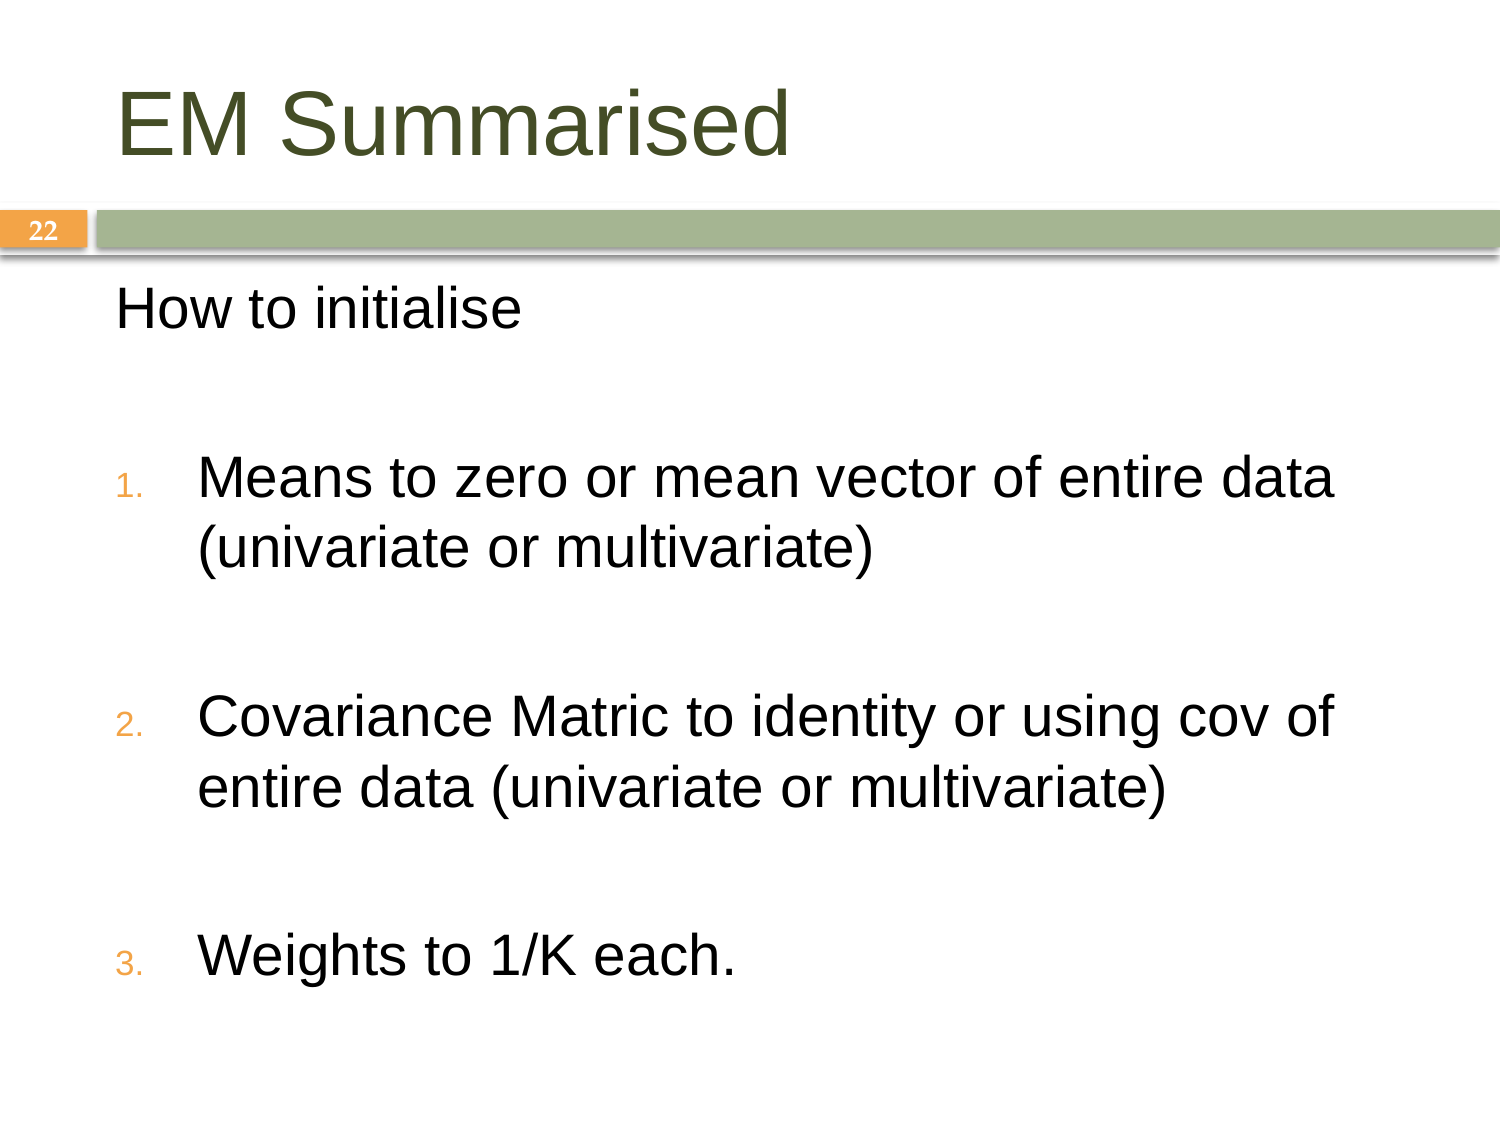

# EM Summarised
22
How to initialise

Means to zero or mean vector of entire data (univariate or multivariate)

Covariance Matric to identity or using cov of entire data (univariate or multivariate)

Weights to 1/K each.